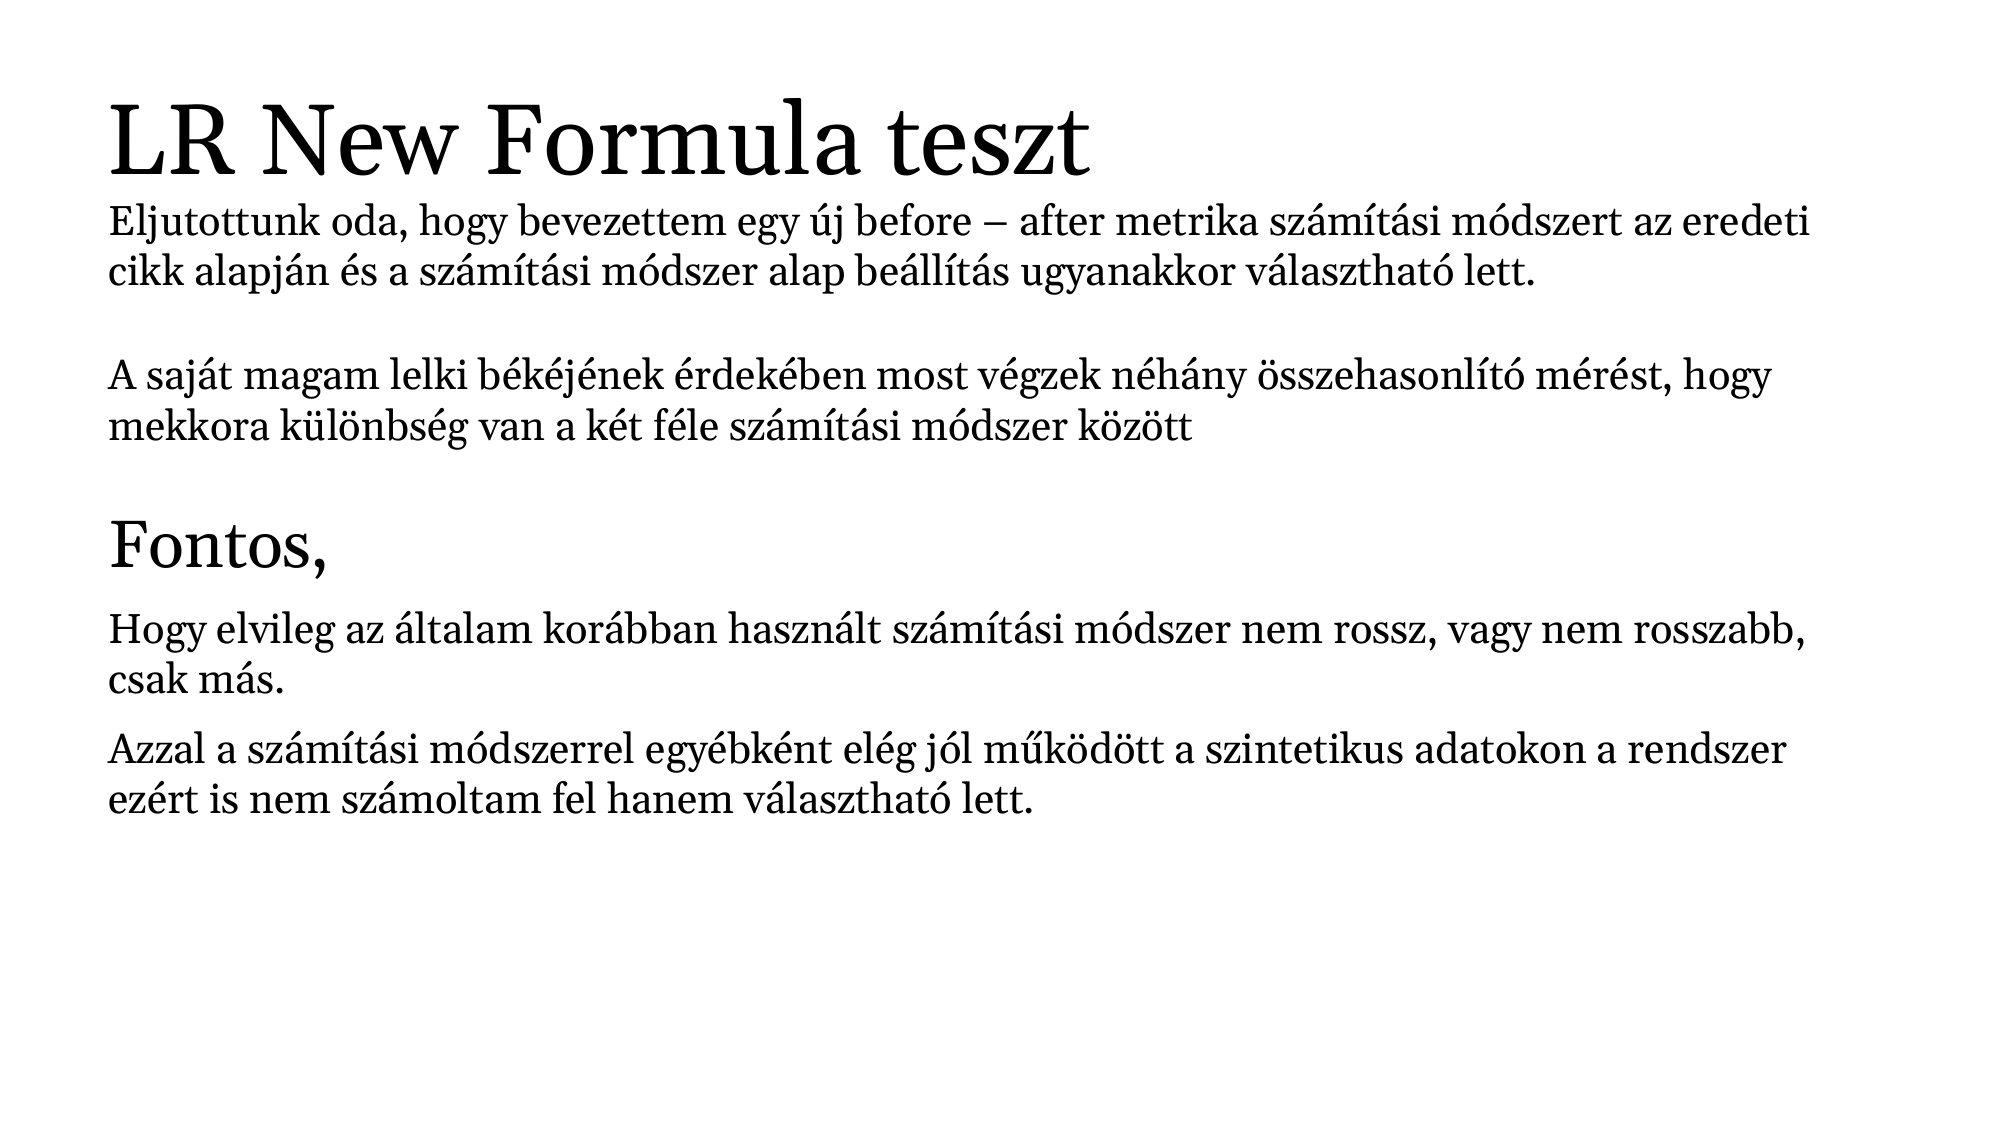

LR New Formula teszt
Eljutottunk oda, hogy bevezettem egy új before – after metrika számítási módszert az eredeti cikk alapján és a számítási módszer alap beállítás ugyanakkor választható lett.
A saját magam lelki békéjének érdekében most végzek néhány összehasonlító mérést, hogy mekkora különbség van a két féle számítási módszer között
Fontos,
Hogy elvileg az általam korábban használt számítási módszer nem rossz, vagy nem rosszabb, csak más.
Azzal a számítási módszerrel egyébként elég jól működött a szintetikus adatokon a rendszer ezért is nem számoltam fel hanem választható lett.